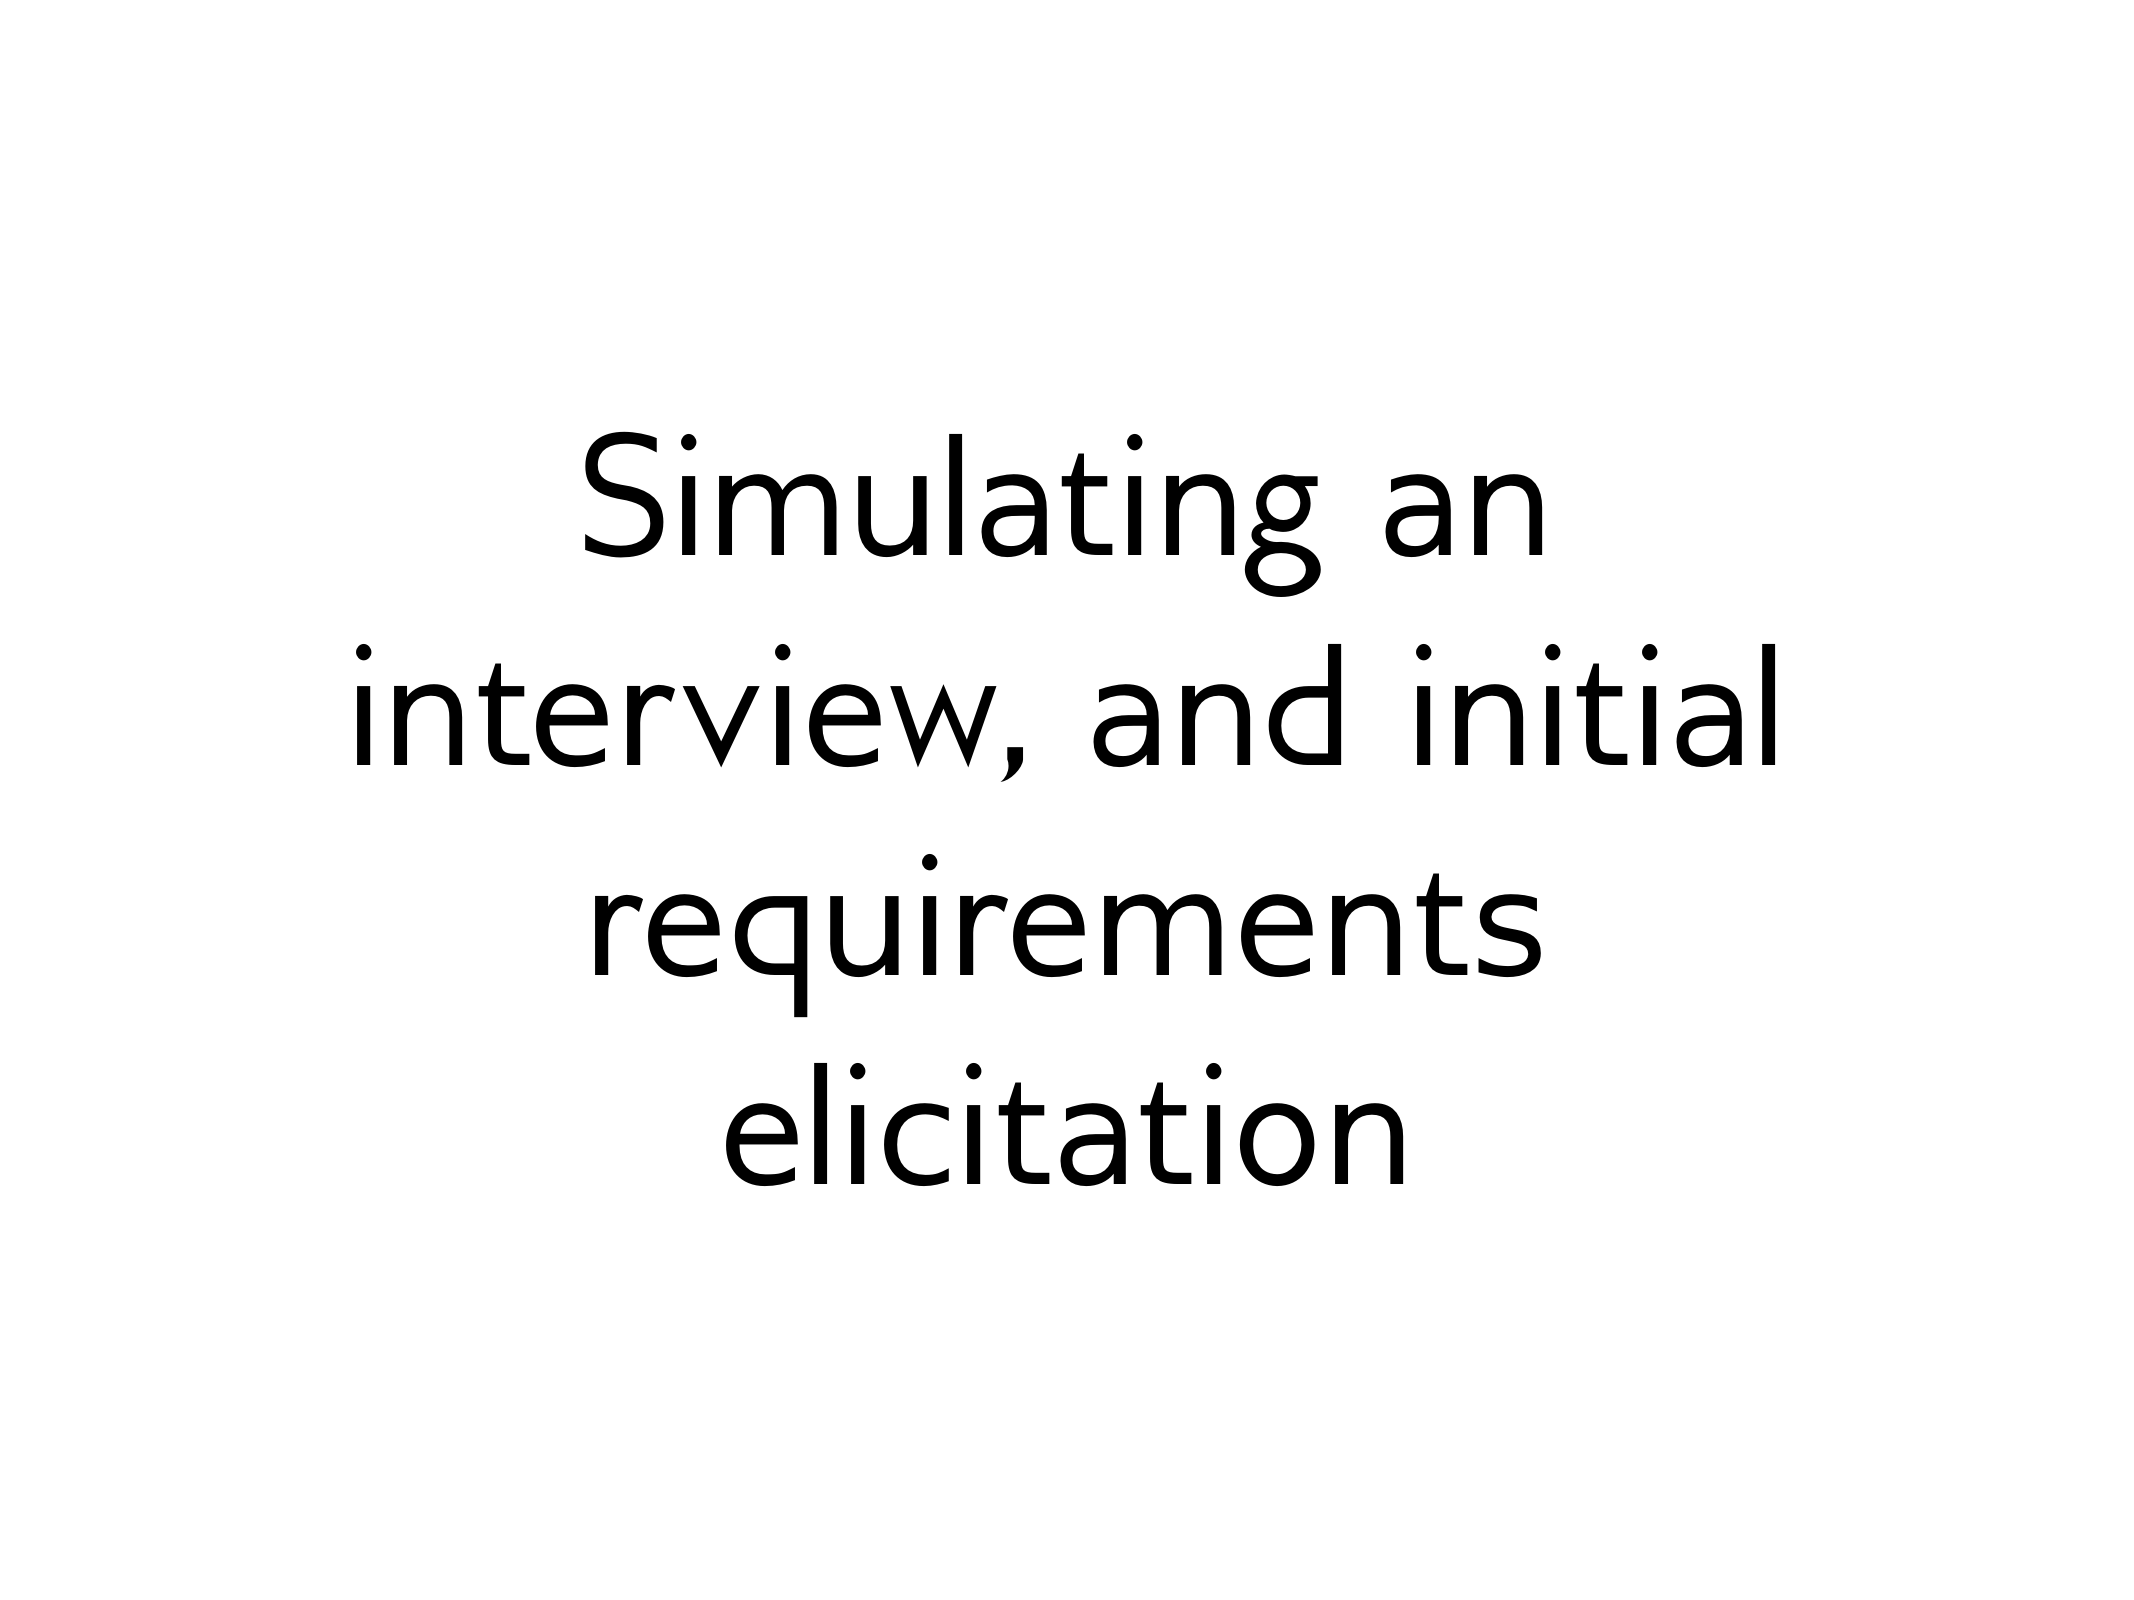

# Simulating an interview, and initial requirements elicitation